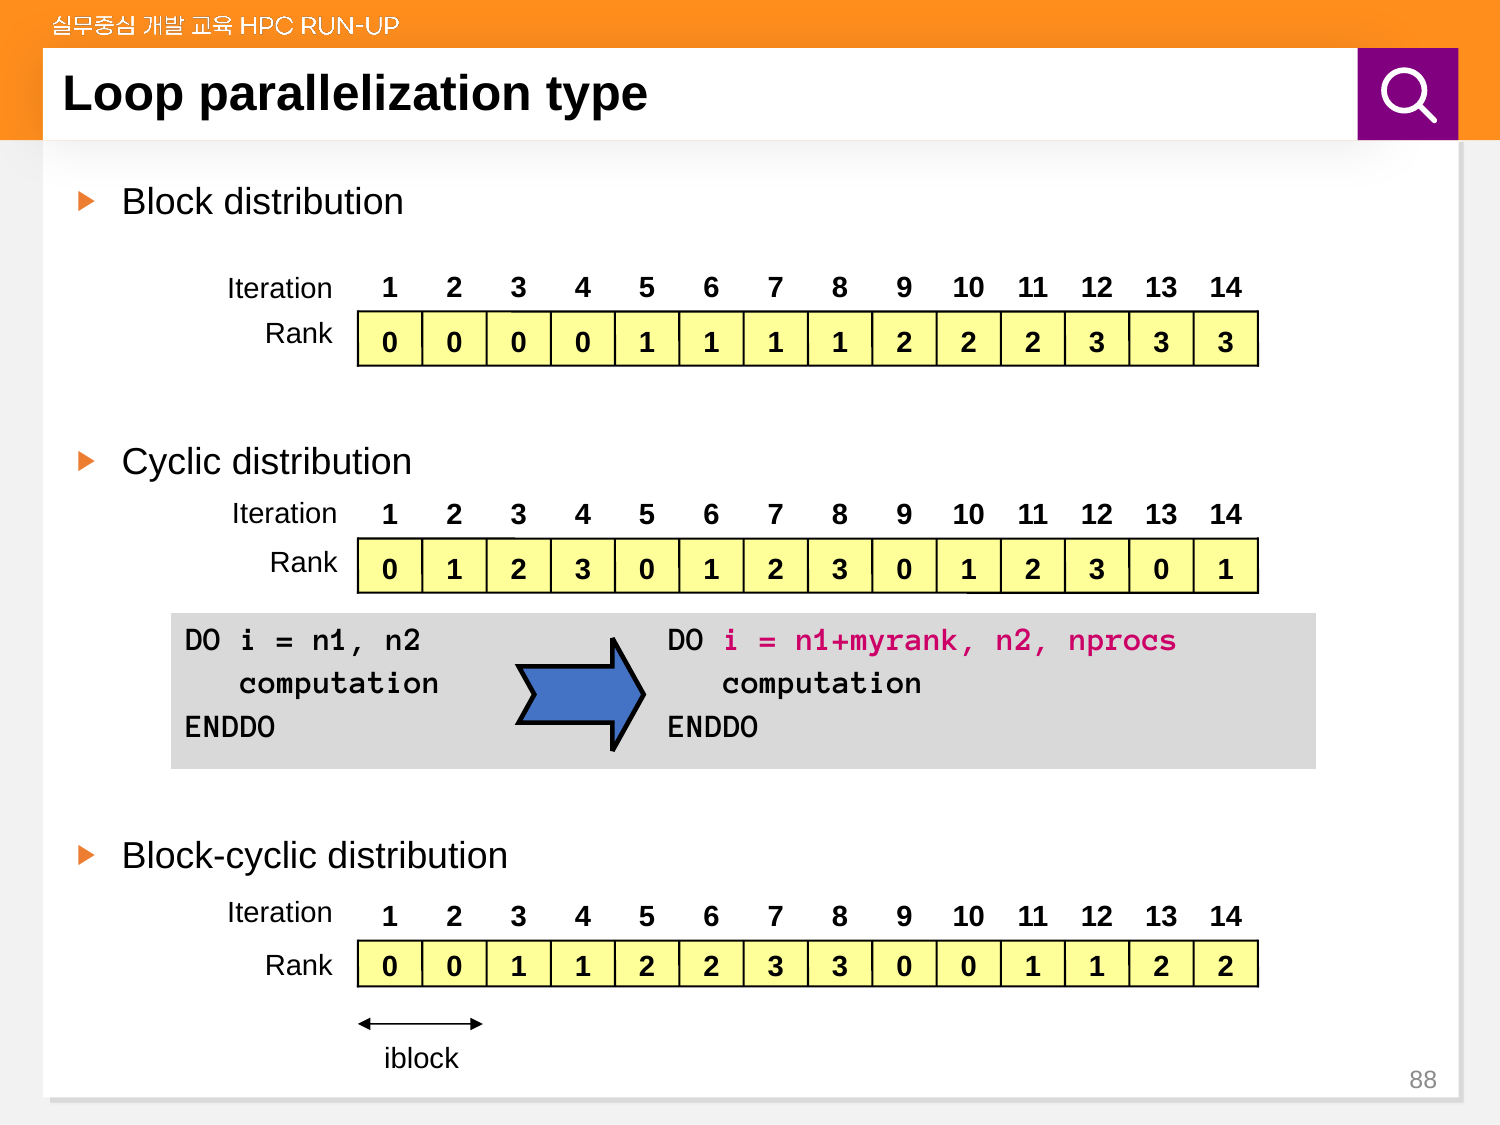

# Loop parallelization type
Block distribution

Cyclic distribution

Block-cyclic distribution

1

2

3

4

5

6

7

8

9

10

11

12

13

14

Iteration
Rank
0

0

0

0

1

1

1

1

2

2

2

3

3

3

1

2

3

4

5

6

7

8

9

10

11

12

13

14

Iteration
Rank
0

1

2

3

0

1

2

3

0

1

2

3

0

1

| DO i = n1, n2 computation ENDDO | DO i = n1+myrank, n2, nprocs computation ENDDO |
| --- | --- |

Iteration
Rank
1

2

3

4

5

6

7

8

9

10

11

12

13

14

0

0

1

1

2

2

3

3

0

0

1

1

2

2

iblock
88